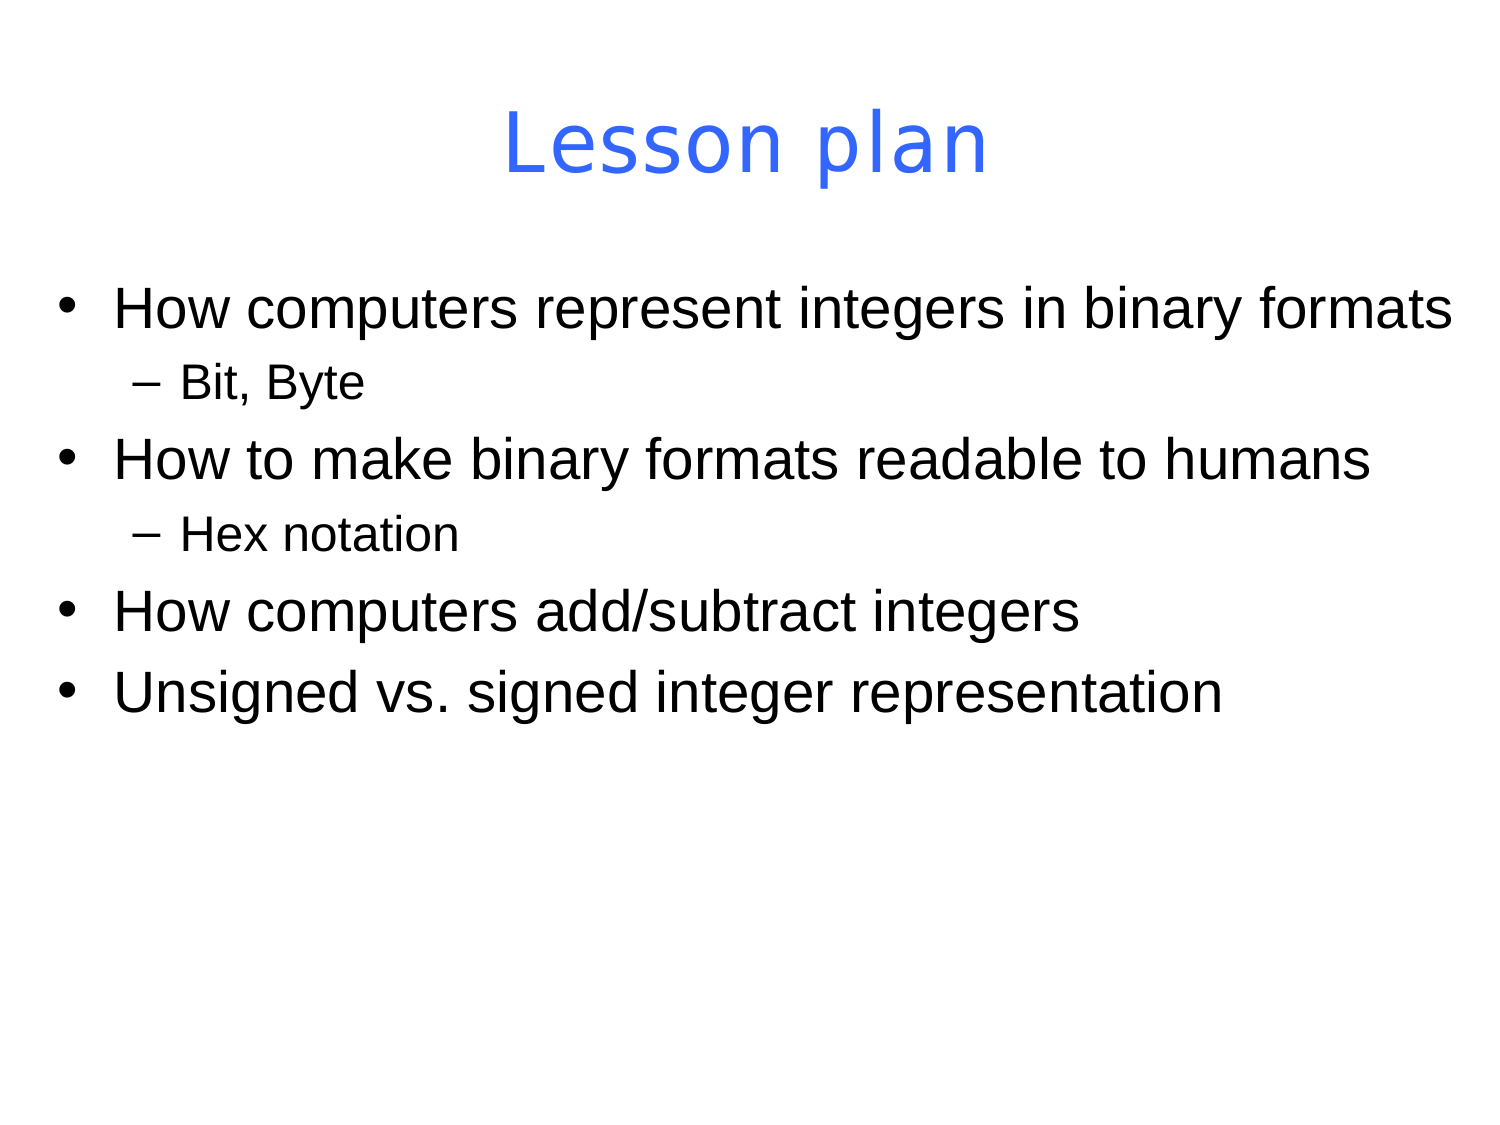

# Lesson plan
How computers represent integers in binary formats
Bit, Byte
How to make binary formats readable to humans
Hex notation
How computers add/subtract integers
Unsigned vs. signed integer representation